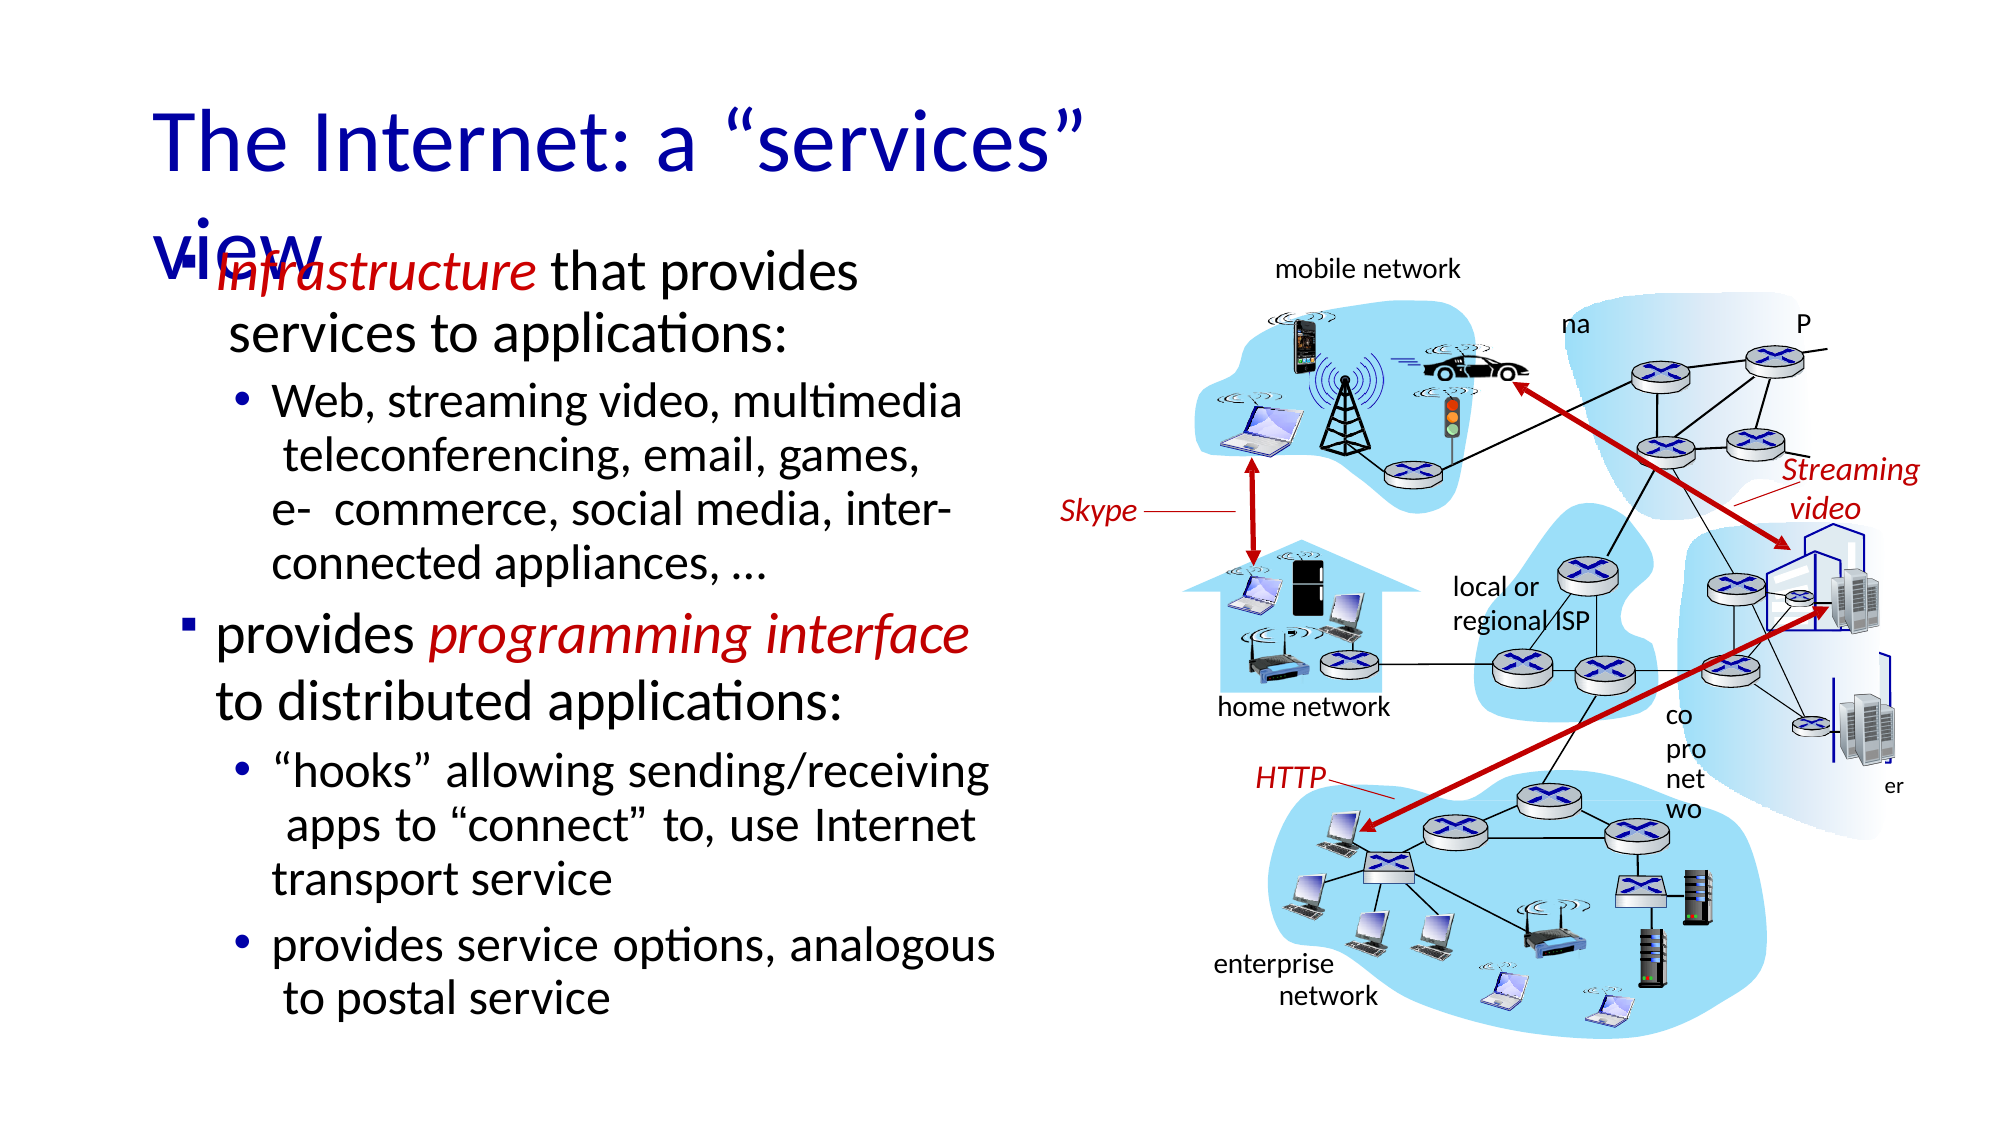

# The Internet: a “services” view
Infrastructure that provides  services to applications:
Web, streaming video, multimedia  teleconferencing, email, games, e-  commerce, social media, inter-  connected appliances, …
provides programming interface
to distributed applications:
“hooks” allowing sending/receiving  apps to “connect” to, use Internet  transport service
provides service options, analogous  to postal service
mobile network

na
P

Streaming  video

Skype

local or  regional ISP

home network

co  pro
netwo

HTTP
er

enterprise
network